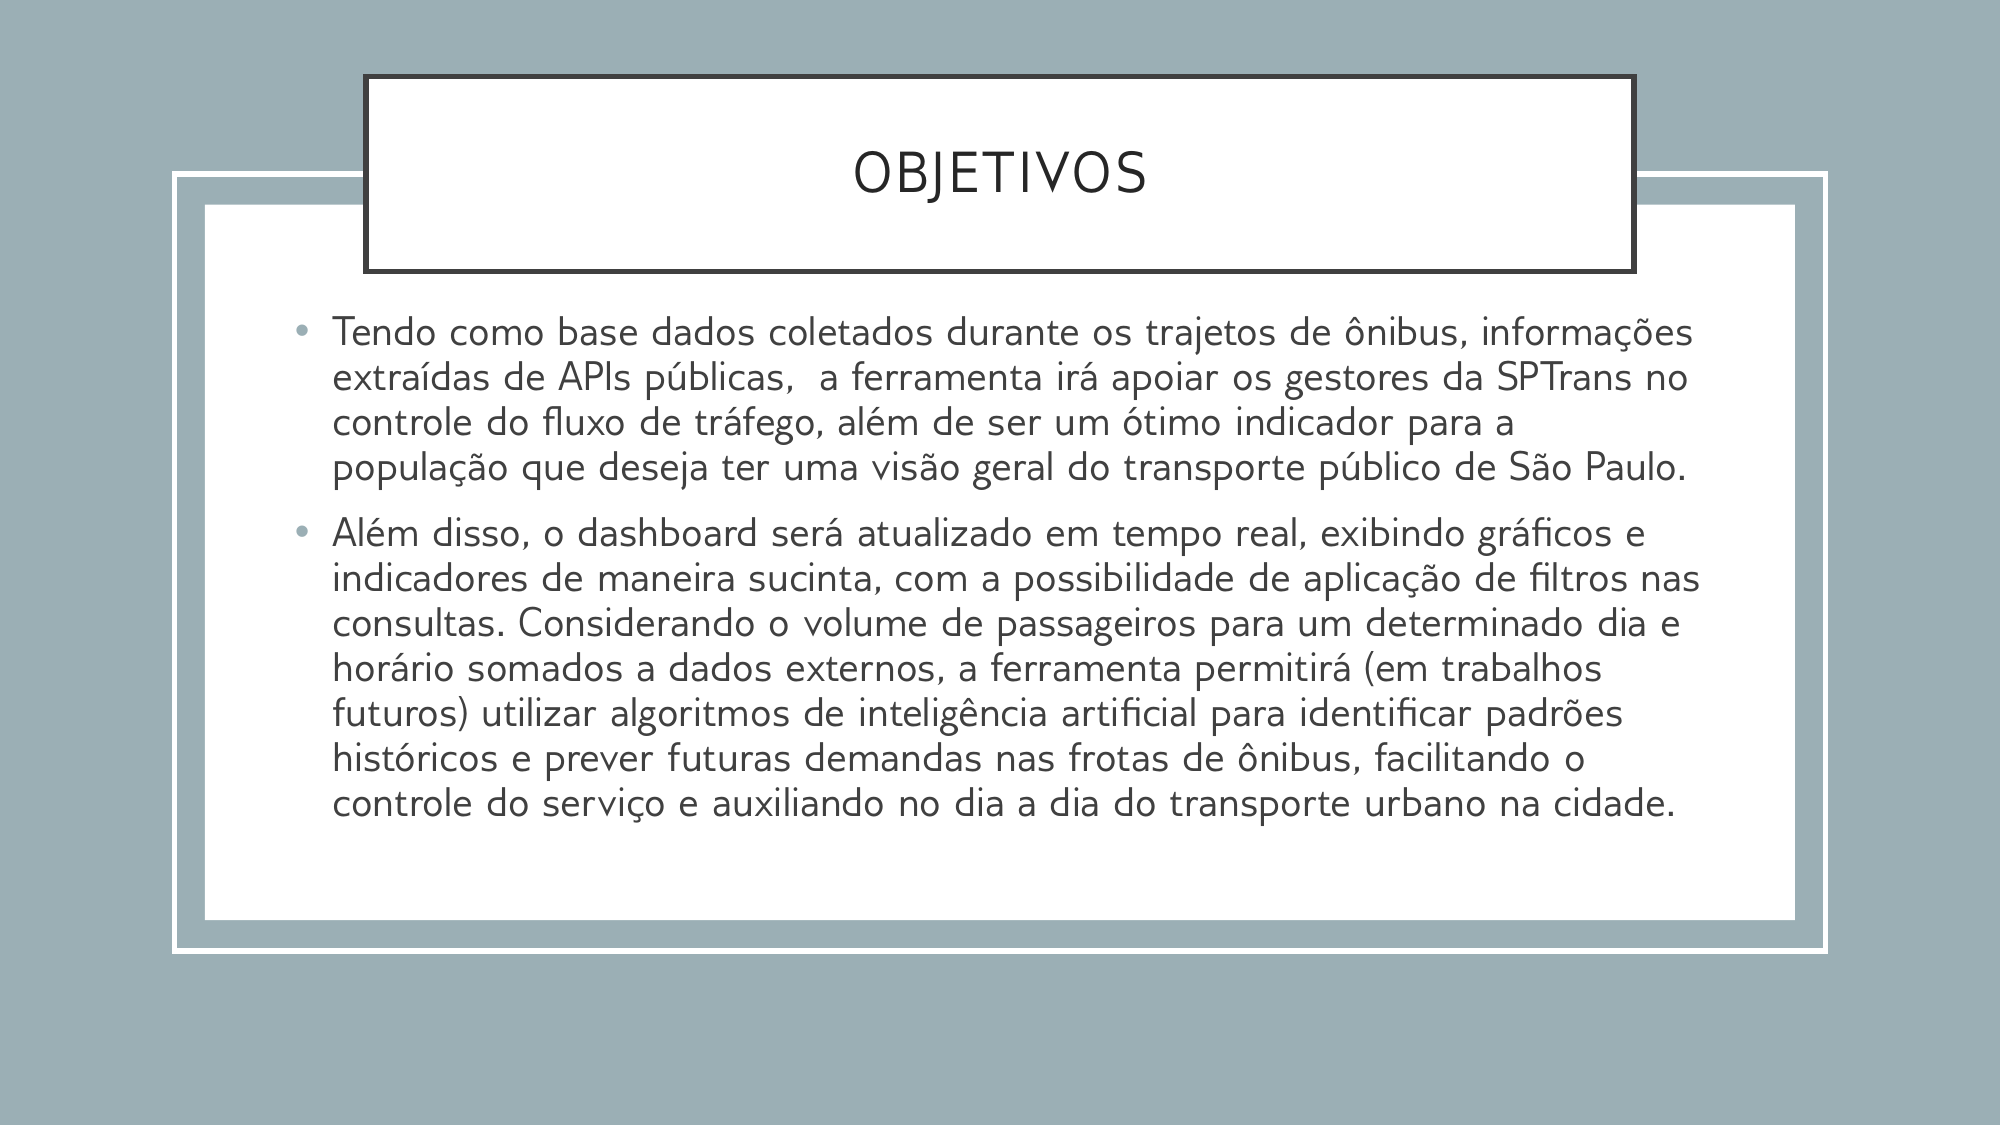

# Objetivos

Tendo como base dados coletados durante os trajetos de ônibus, informações extraídas de APIs públicas,  a ferramenta irá apoiar os gestores da SPTrans no controle do fluxo de tráfego, além de ser um ótimo indicador para a população que deseja ter uma visão geral do transporte público de São Paulo.
Além disso, o dashboard será atualizado em tempo real, exibindo gráficos e indicadores de maneira sucinta, com a possibilidade de aplicação de filtros nas consultas. Considerando o volume de passageiros para um determinado dia e horário somados a dados externos, a ferramenta permitirá (em trabalhos futuros) utilizar algoritmos de inteligência artificial para identificar padrões históricos e prever futuras demandas nas frotas de ônibus, facilitando o controle do serviço e auxiliando no dia a dia do transporte urbano na cidade.